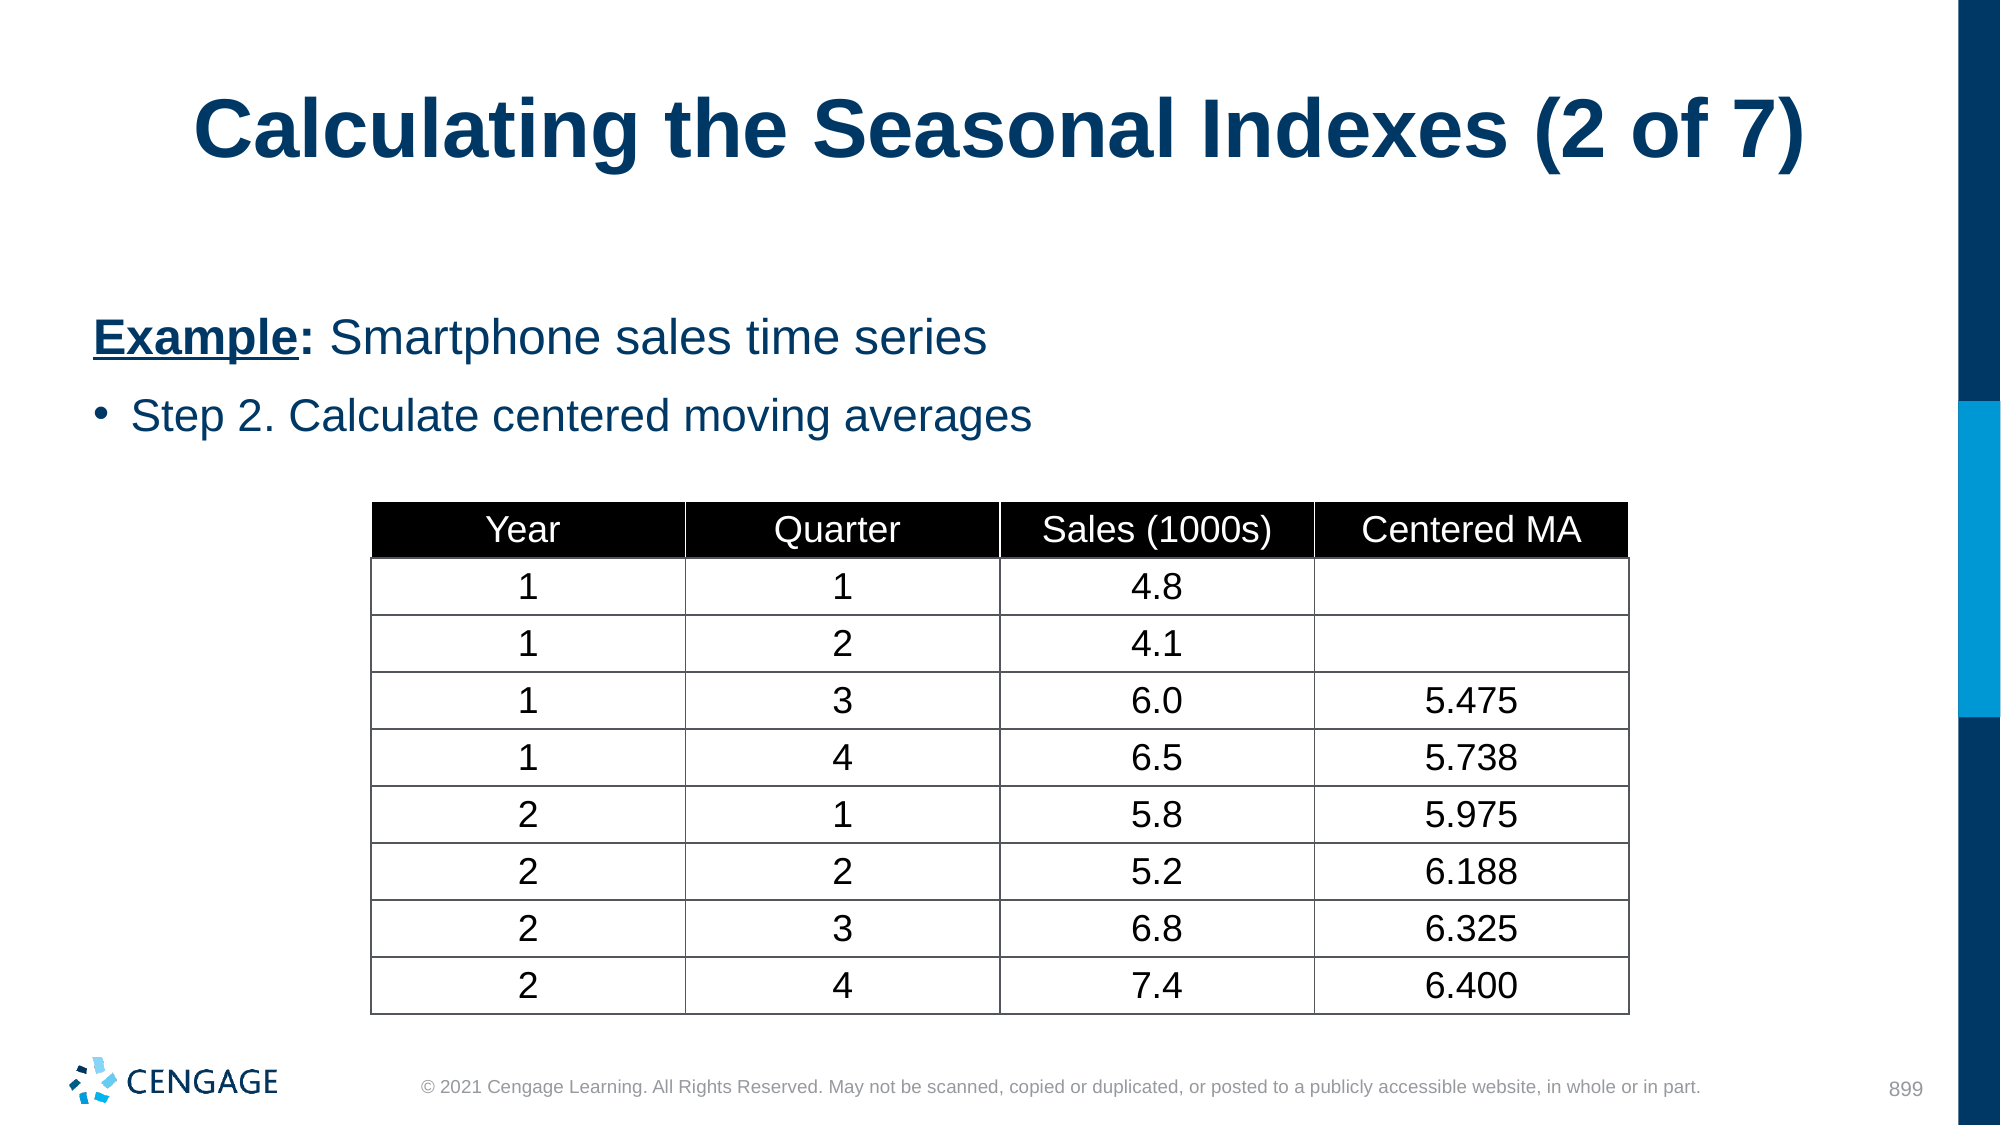

# Calculating the Seasonal Indexes (2 of 7)
Example: Smartphone sales time series
Step 2. Calculate centered moving averages
| Year | Quarter | Sales (1000s) | Centered MA |
| --- | --- | --- | --- |
| 1 | 1 | 4.8 |  |
| 1 | 2 | 4.1 |  |
| 1 | 3 | 6.0 | 5.475 |
| 1 | 4 | 6.5 | 5.738 |
| 2 | 1 | 5.8 | 5.975 |
| 2 | 2 | 5.2 | 6.188 |
| 2 | 3 | 6.8 | 6.325 |
| 2 | 4 | 7.4 | 6.400 |